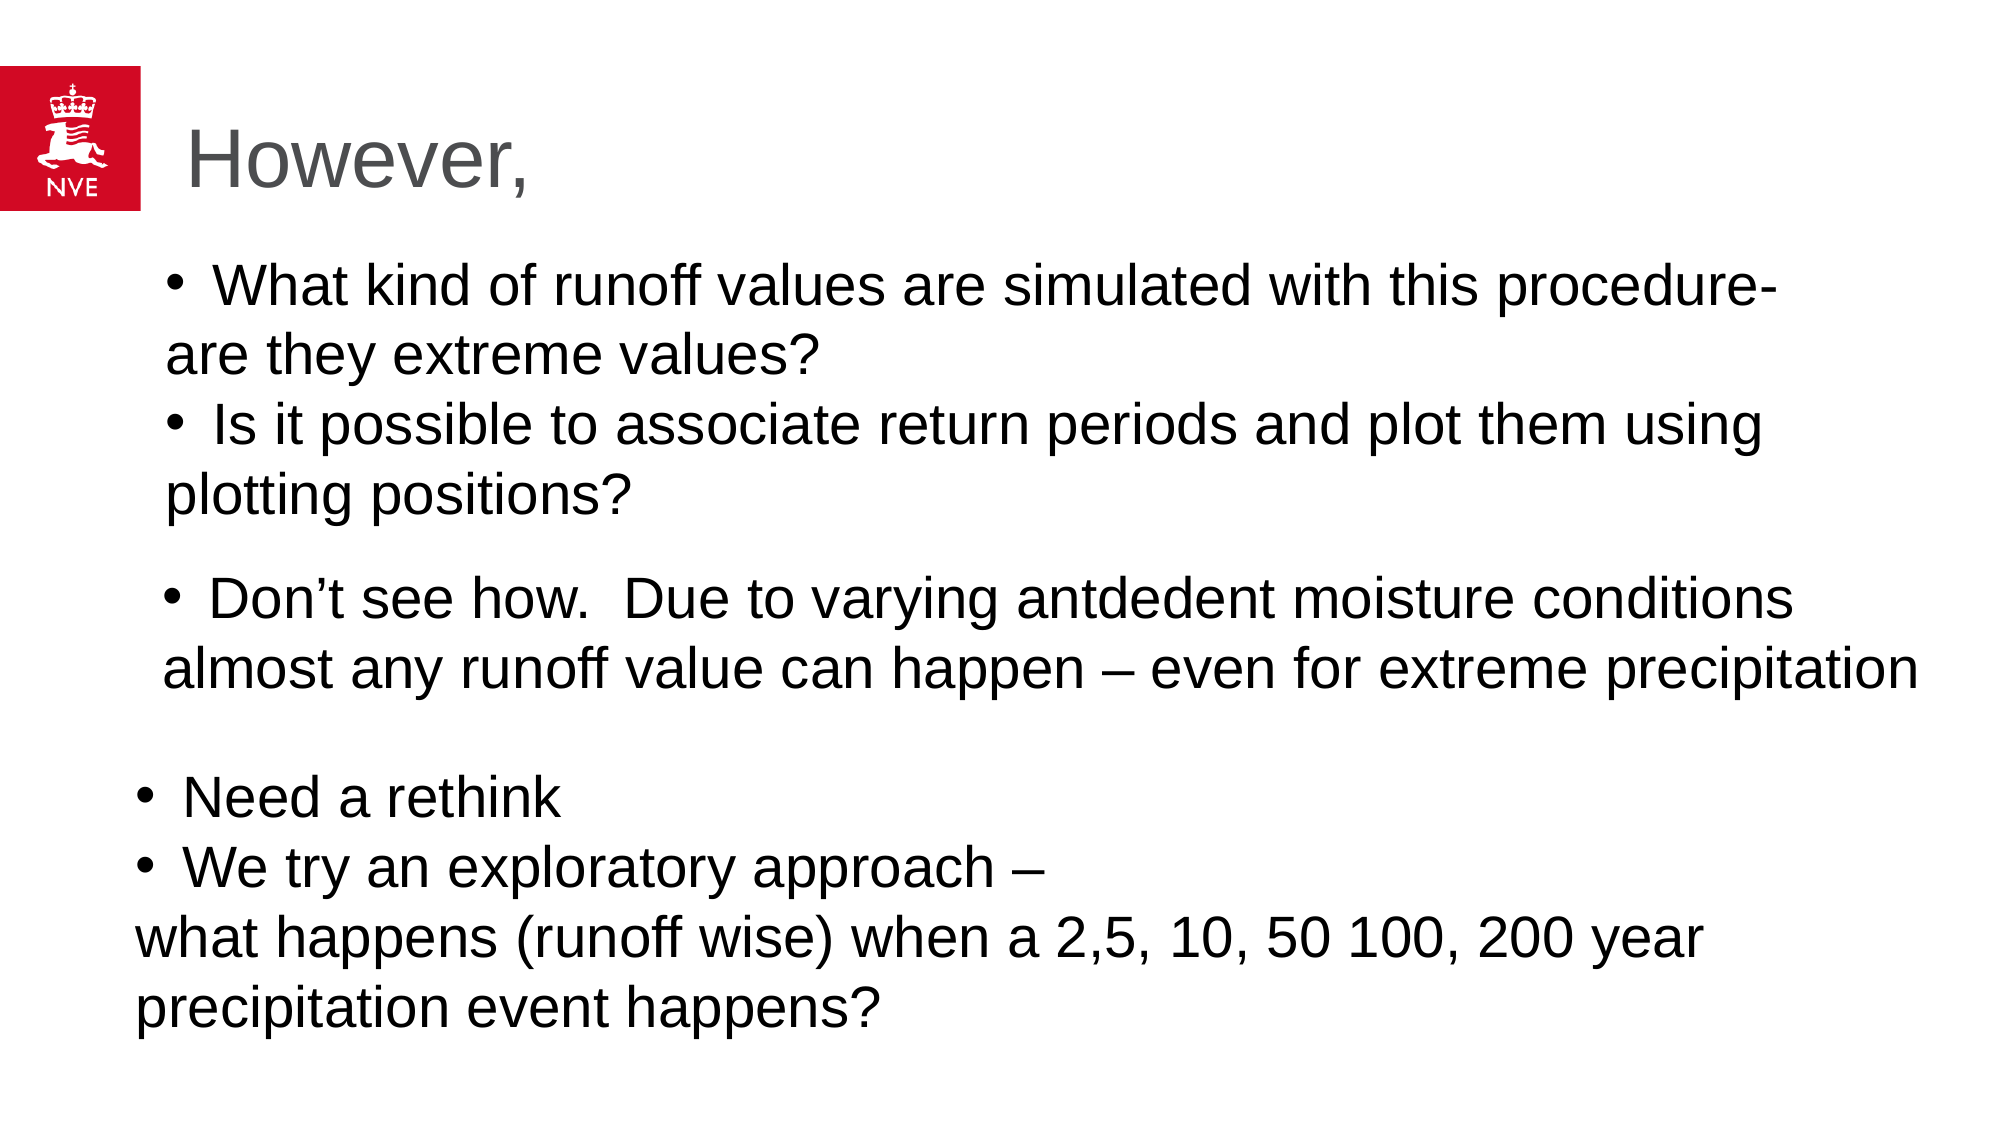

# However,
What kind of runoff values are simulated with this procedure-
are they extreme values?
Is it possible to associate return periods and plot them using
plotting positions?
Don’t see how.  Due to varying antdedent moisture conditions
almost any runoff value can happen – even for extreme precipitation
Need a rethink
We try an exploratory approach –
what happens (runoff wise) when a 2,5, 10, 50 100, 200 year
precipitation event happens?